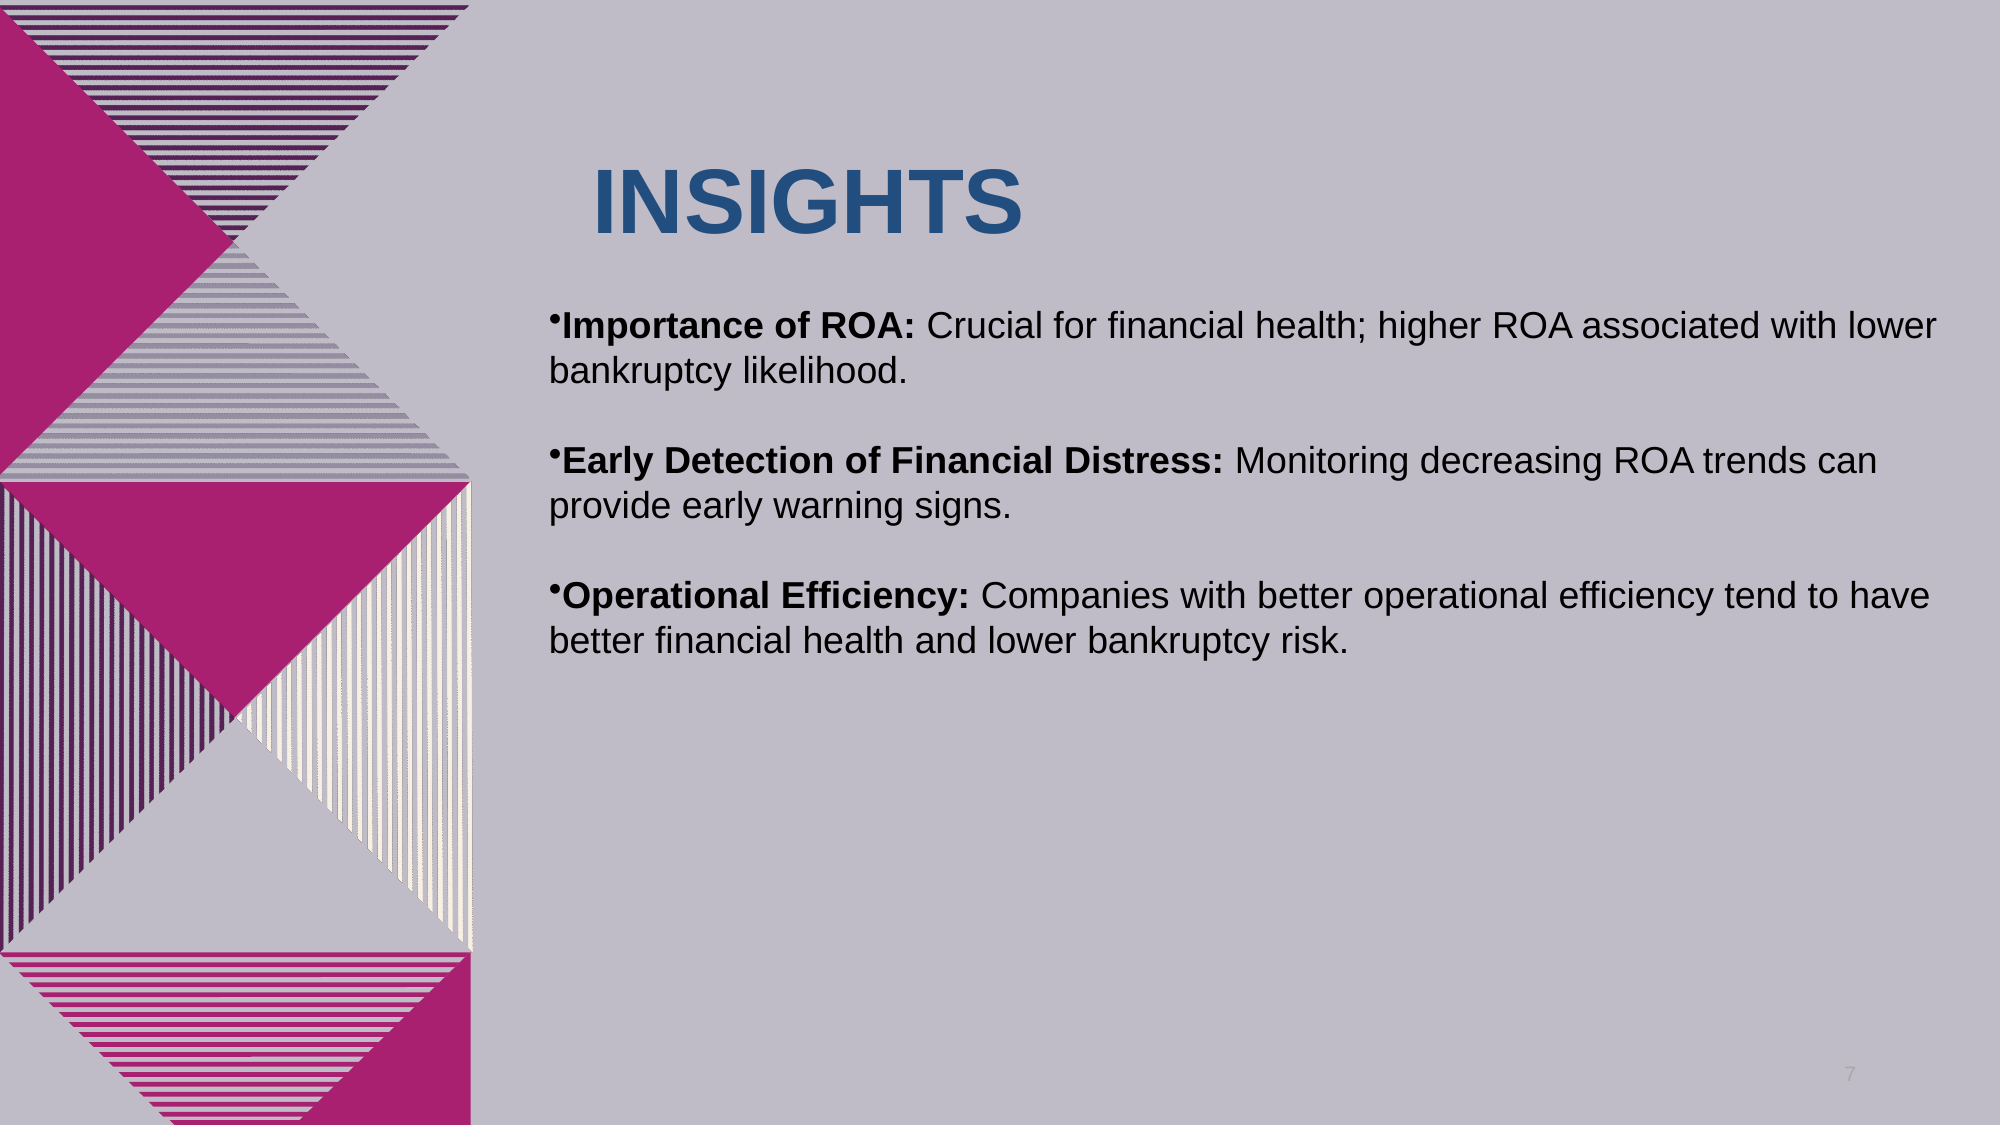

# Insights
Importance of ROA: Crucial for financial health; higher ROA associated with lower bankruptcy likelihood.

Early Detection of Financial Distress: Monitoring decreasing ROA trends can provide early warning signs.

Operational Efficiency: Companies with better operational efficiency tend to have better financial health and lower bankruptcy risk.
7